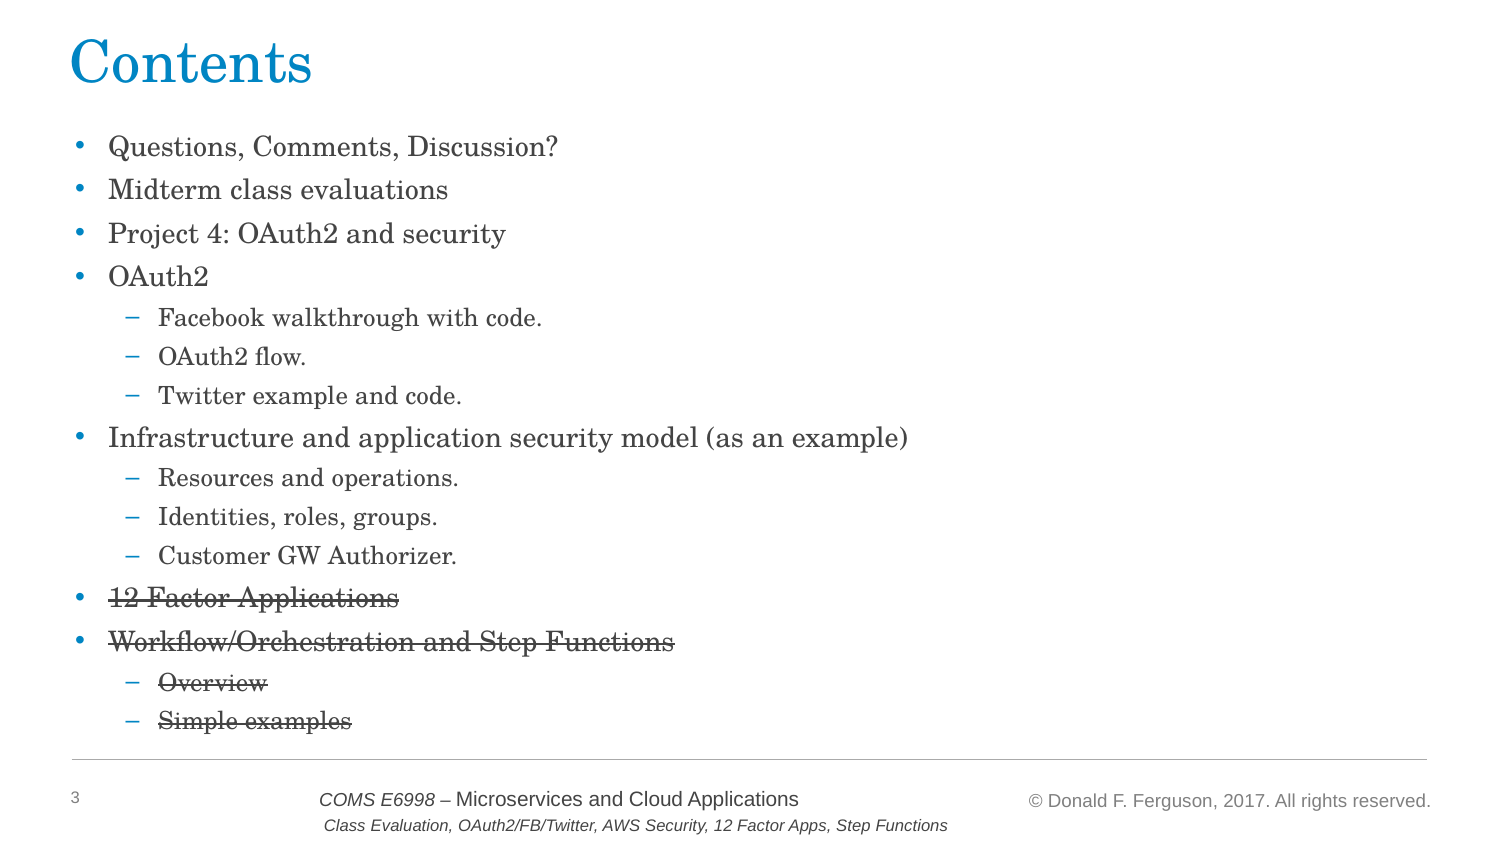

# Contents
Questions, Comments, Discussion?
Midterm class evaluations
Project 4: OAuth2 and security
OAuth2
Facebook walkthrough with code.
OAuth2 flow.
Twitter example and code.
Infrastructure and application security model (as an example)
Resources and operations.
Identities, roles, groups.
Customer GW Authorizer.
12 Factor Applications
Workflow/Orchestration and Step Functions
Overview
Simple examples